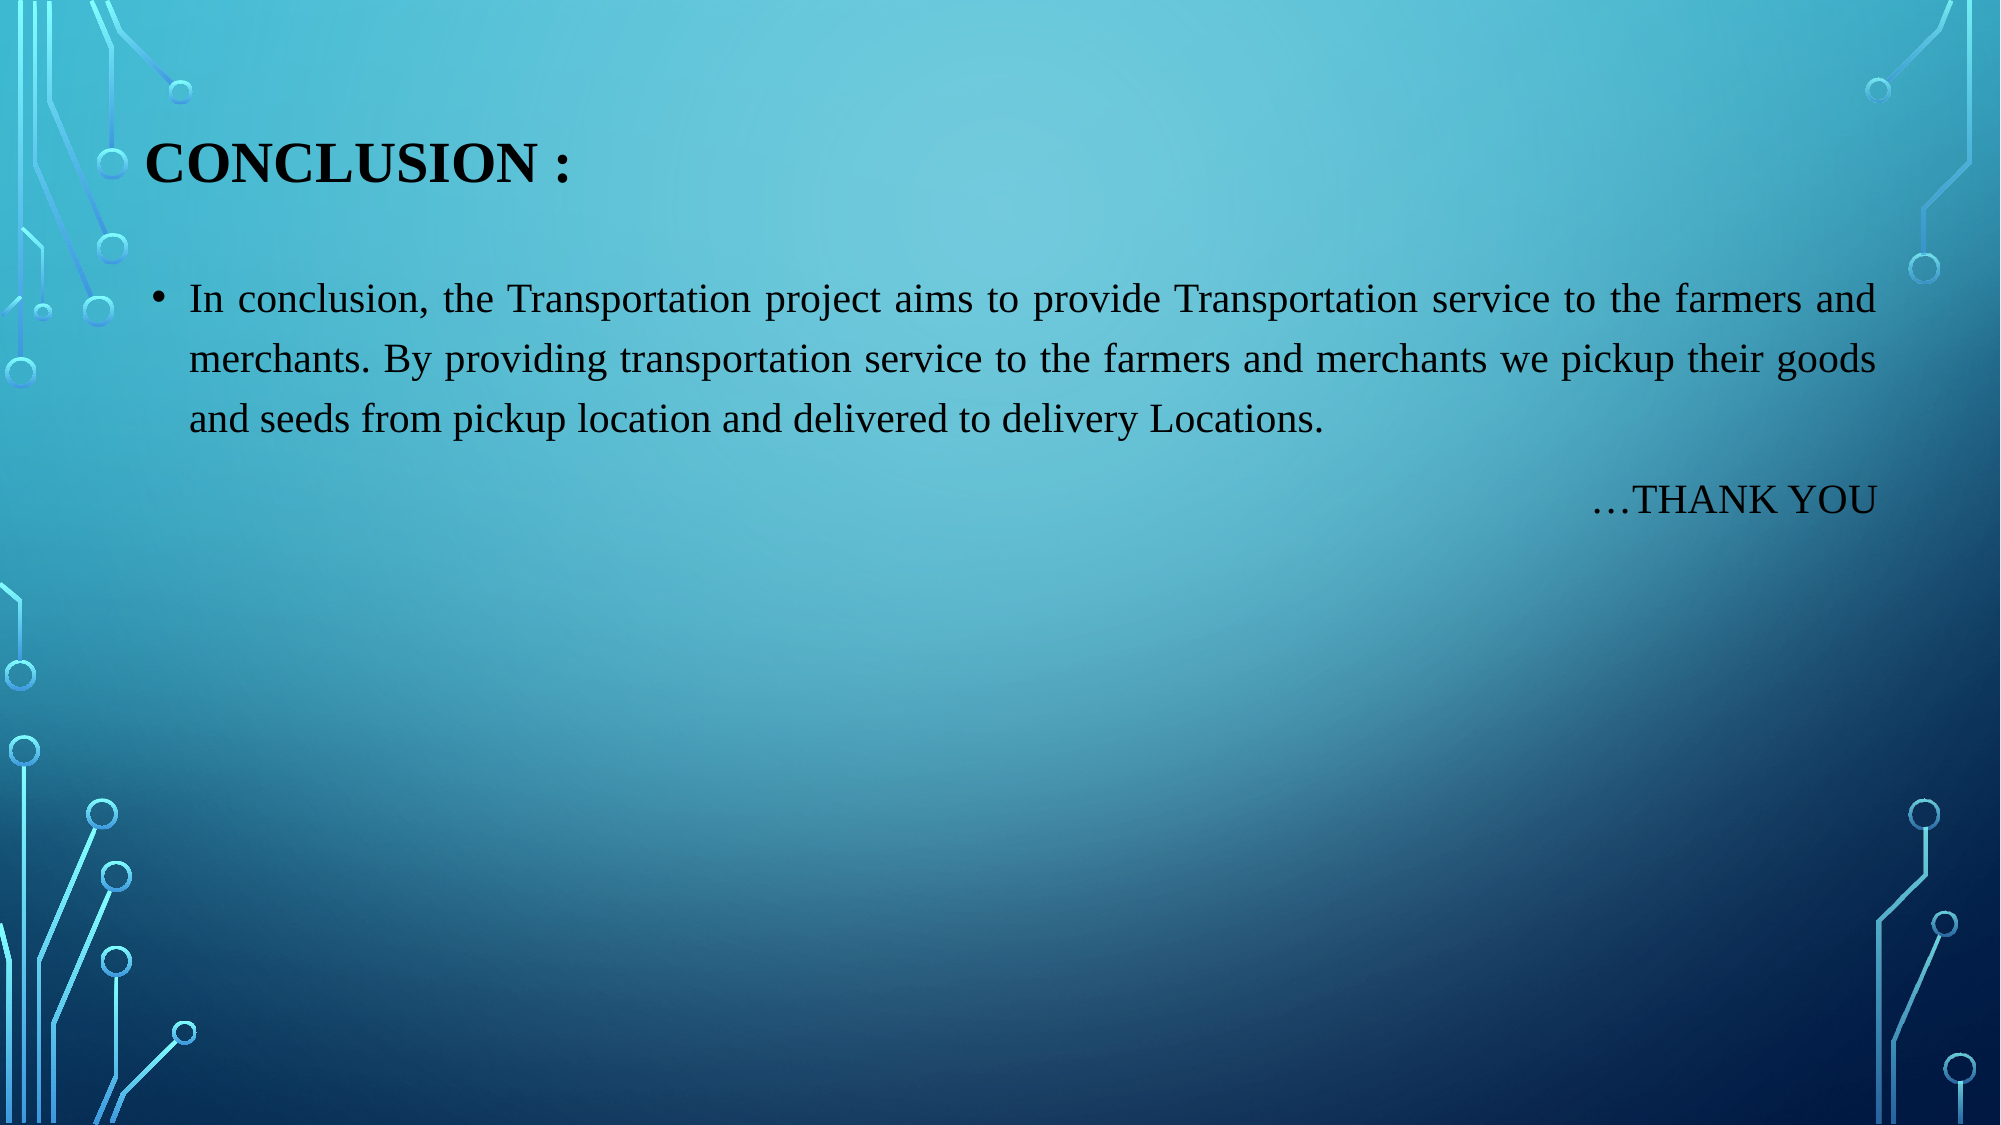

# conclusion :
In conclusion, the Transportation project aims to provide Transportation service to the farmers and merchants. By providing transportation service to the farmers and merchants we pickup their goods and seeds from pickup location and delivered to delivery Locations.
…THANK YOU